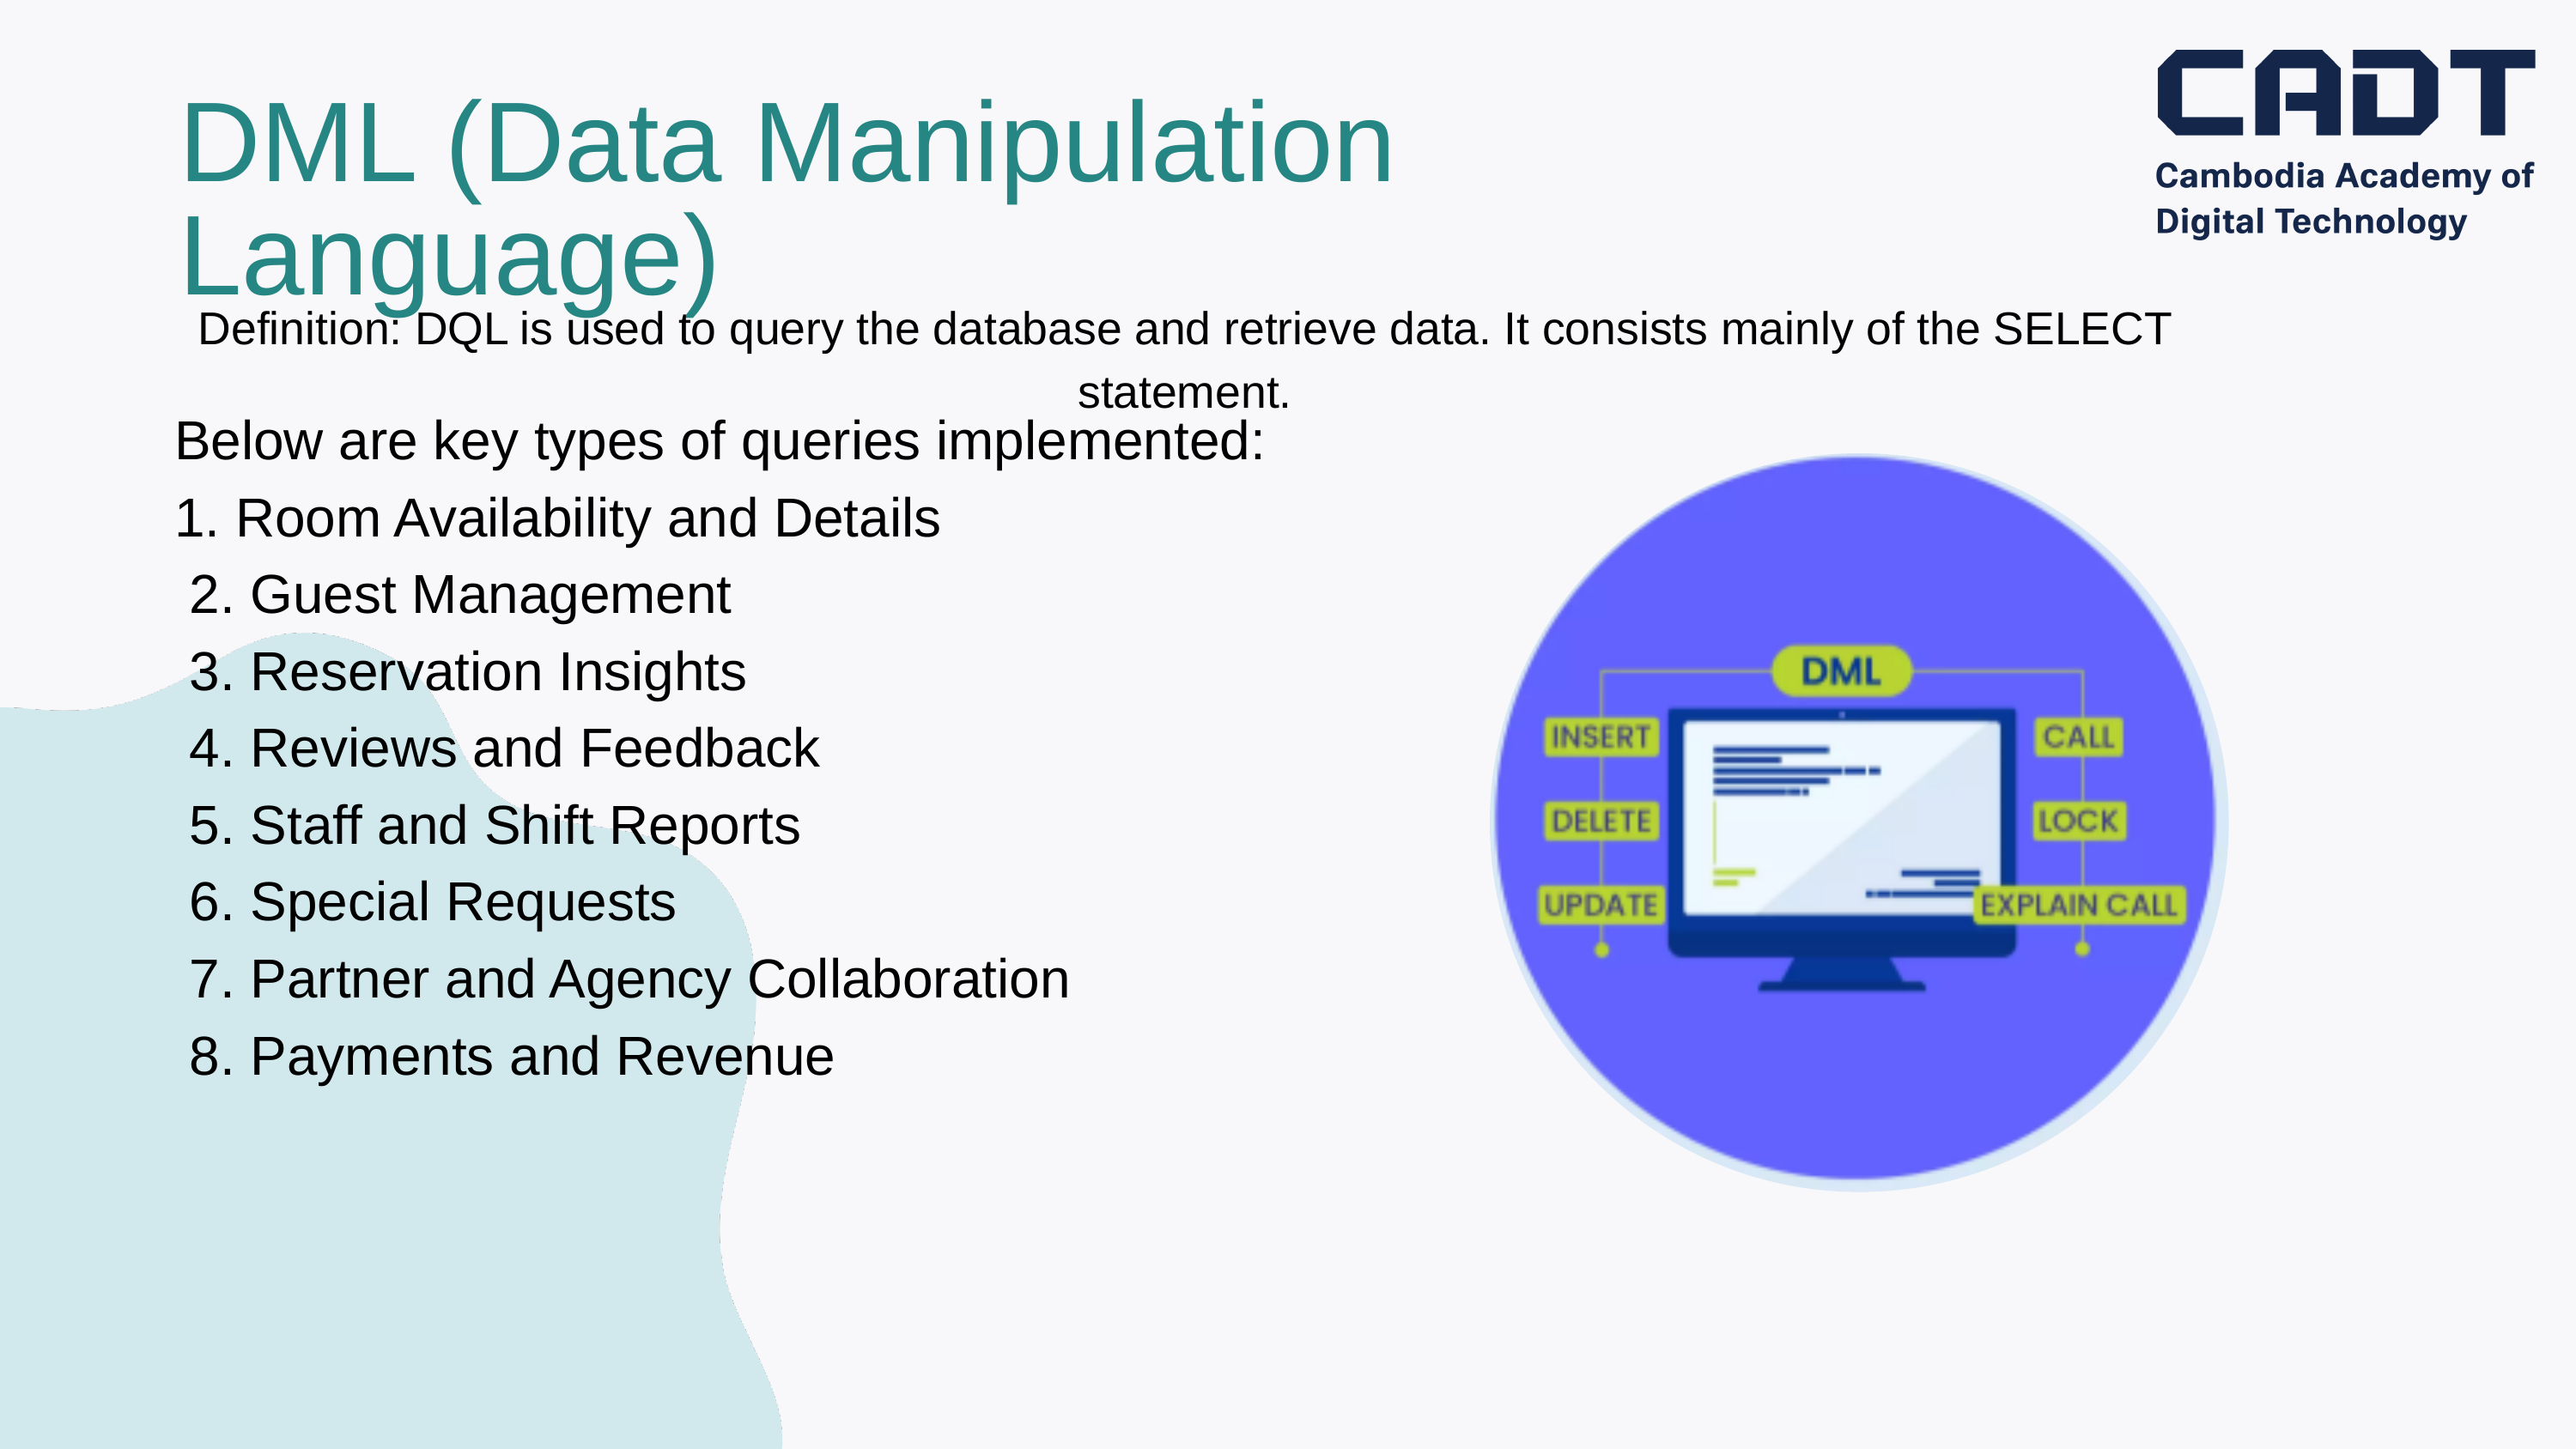

DML (Data Manipulation Language)

Definition: DQL is used to query the database and retrieve data. It consists mainly of the SELECT statement.
Below are key types of queries implemented:
1. Room Availability and Details
 2. Guest Management
 3. Reservation Insights
 4. Reviews and Feedback
 5. Staff and Shift Reports
 6. Special Requests
 7. Partner and Agency Collaboration
 8. Payments and Revenue